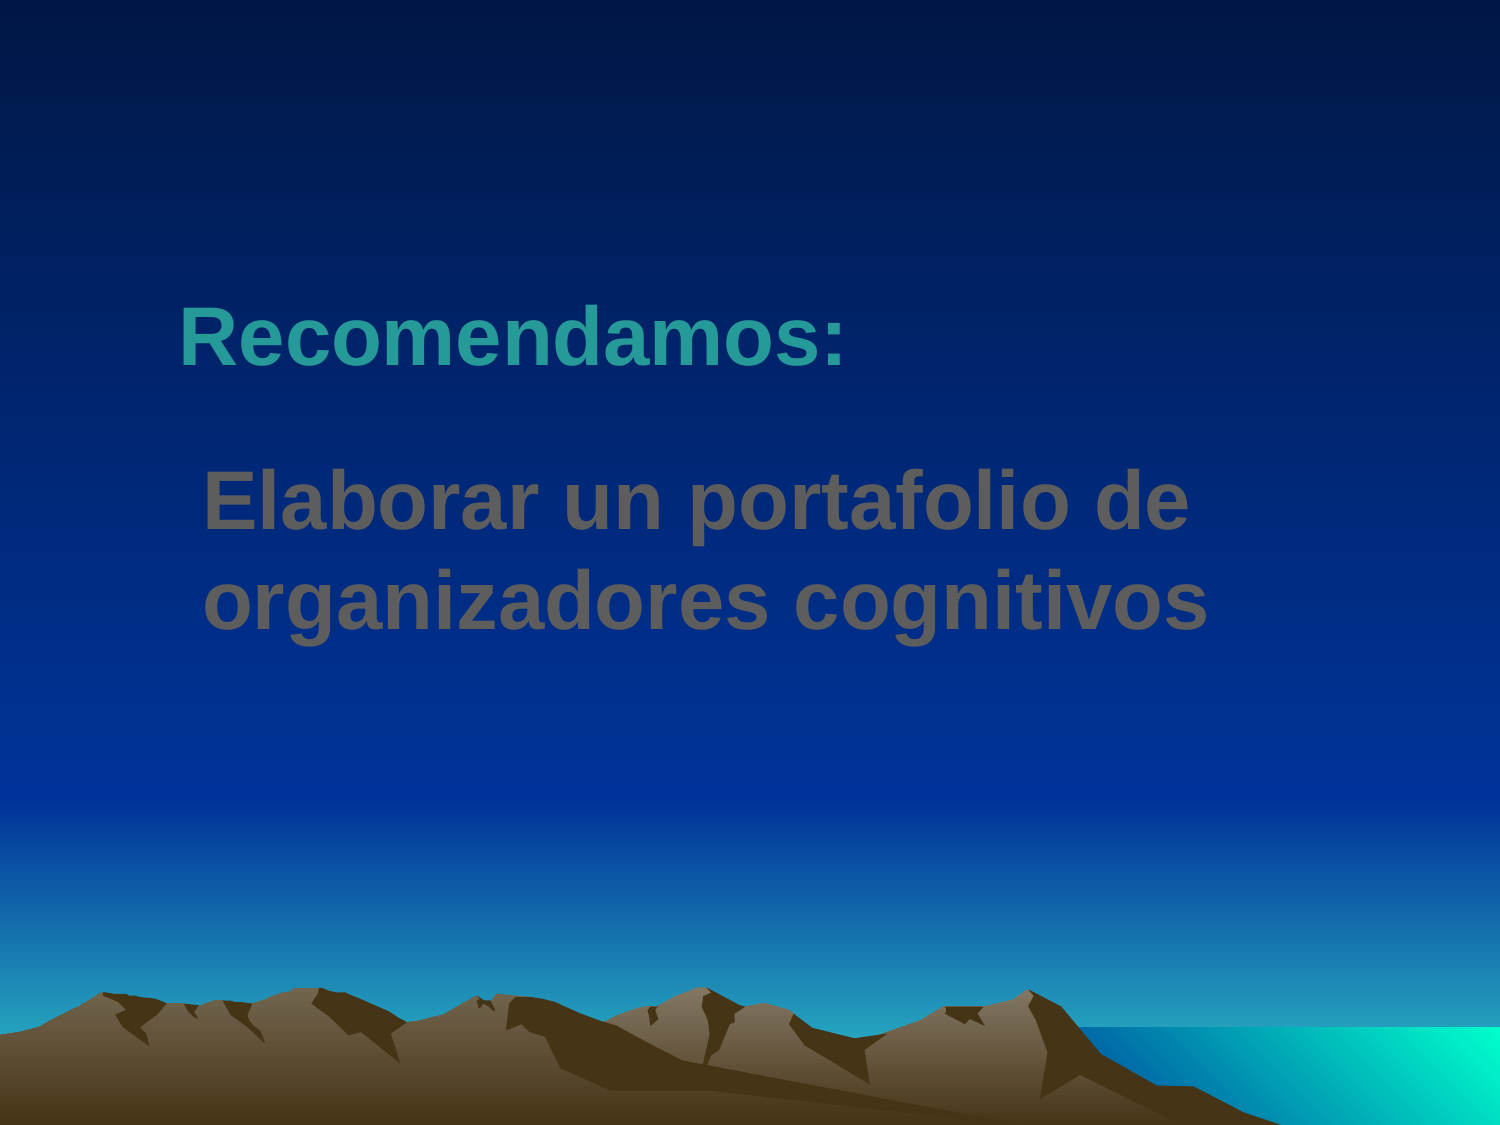

Recomendamos:
Elaborar un portafolio de organizadores cognitivos